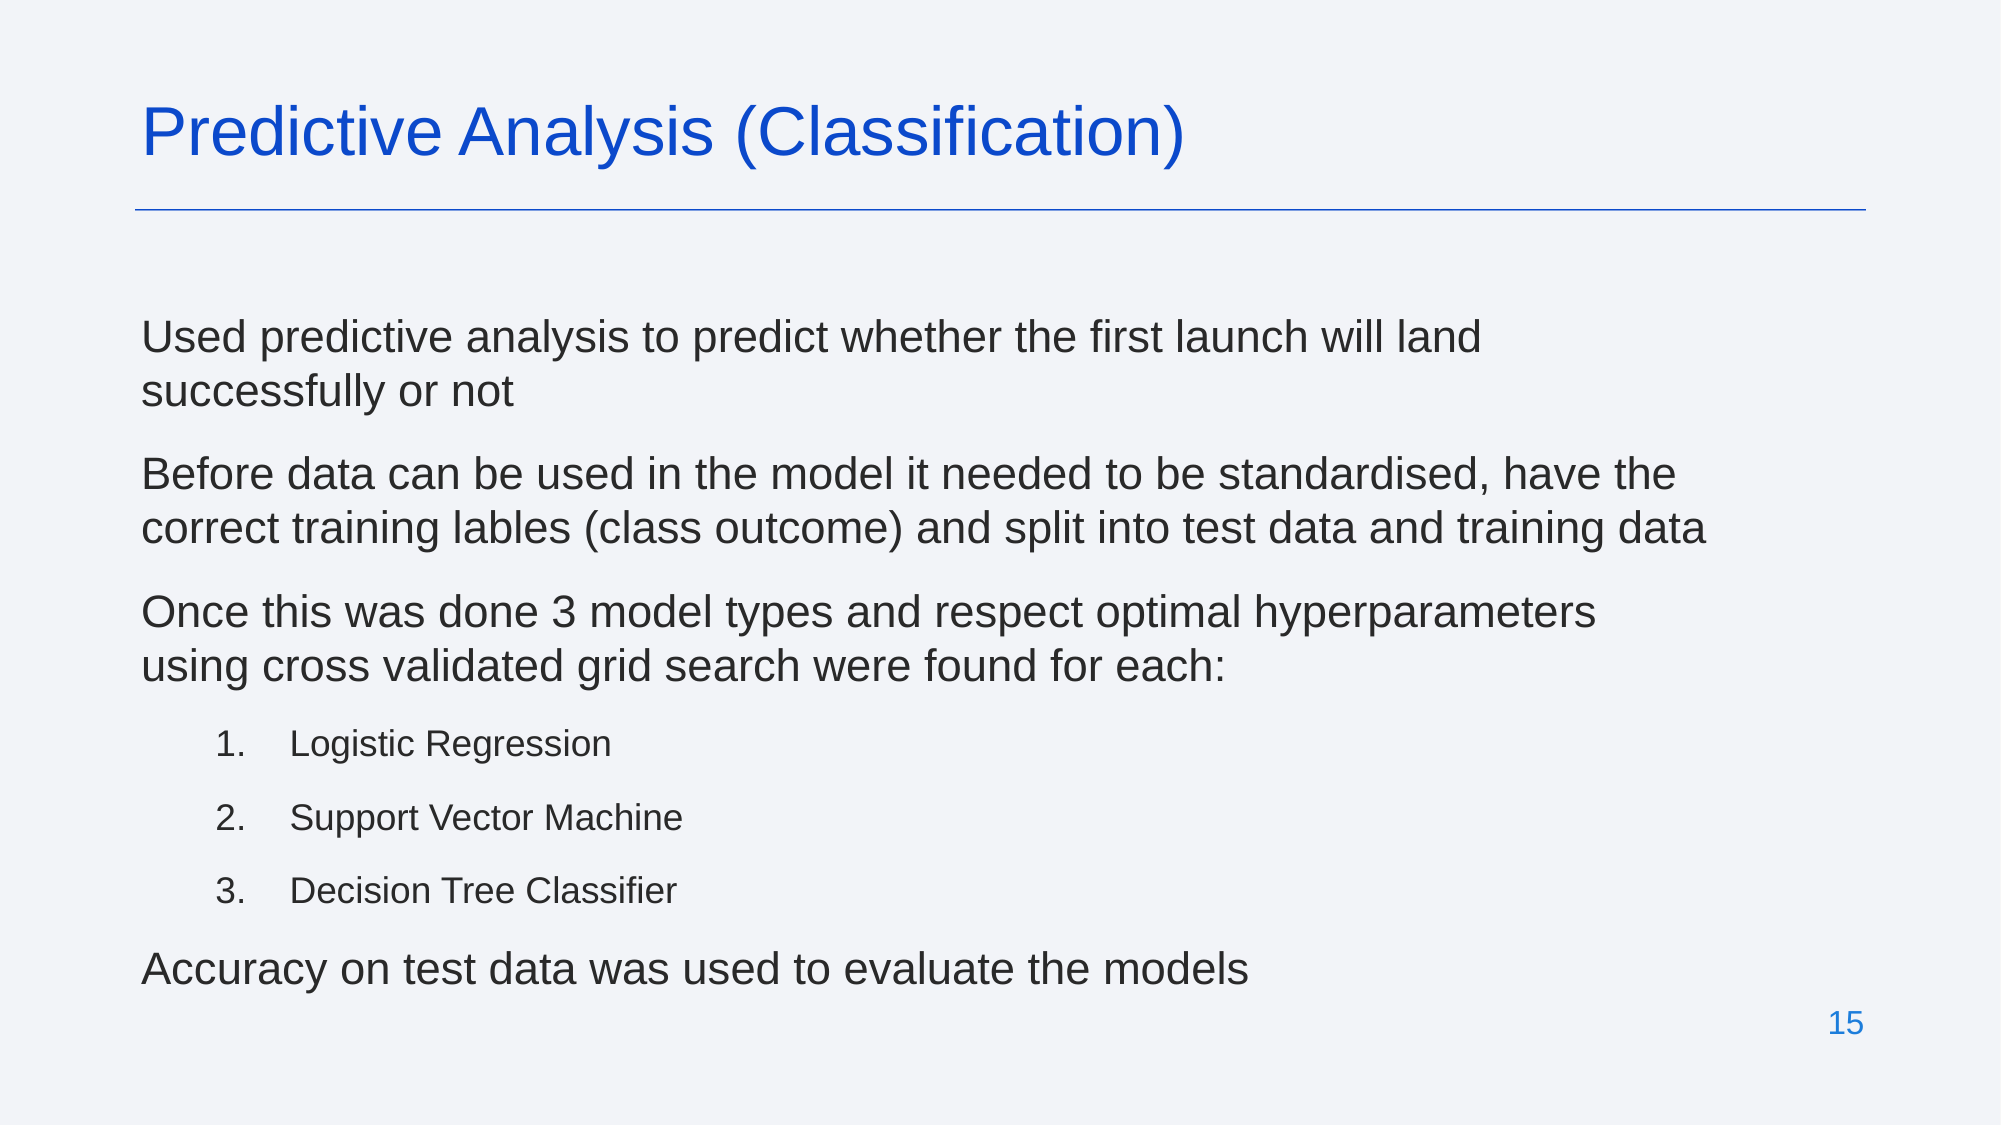

Predictive Analysis (Classification)
Used predictive analysis to predict whether the first launch will land successfully or not
Before data can be used in the model it needed to be standardised, have the correct training lables (class outcome) and split into test data and training data
Once this was done 3 model types and respect optimal hyperparameters using cross validated grid search were found for each:
Logistic Regression
Support Vector Machine
Decision Tree Classifier
Accuracy on test data was used to evaluate the models

15